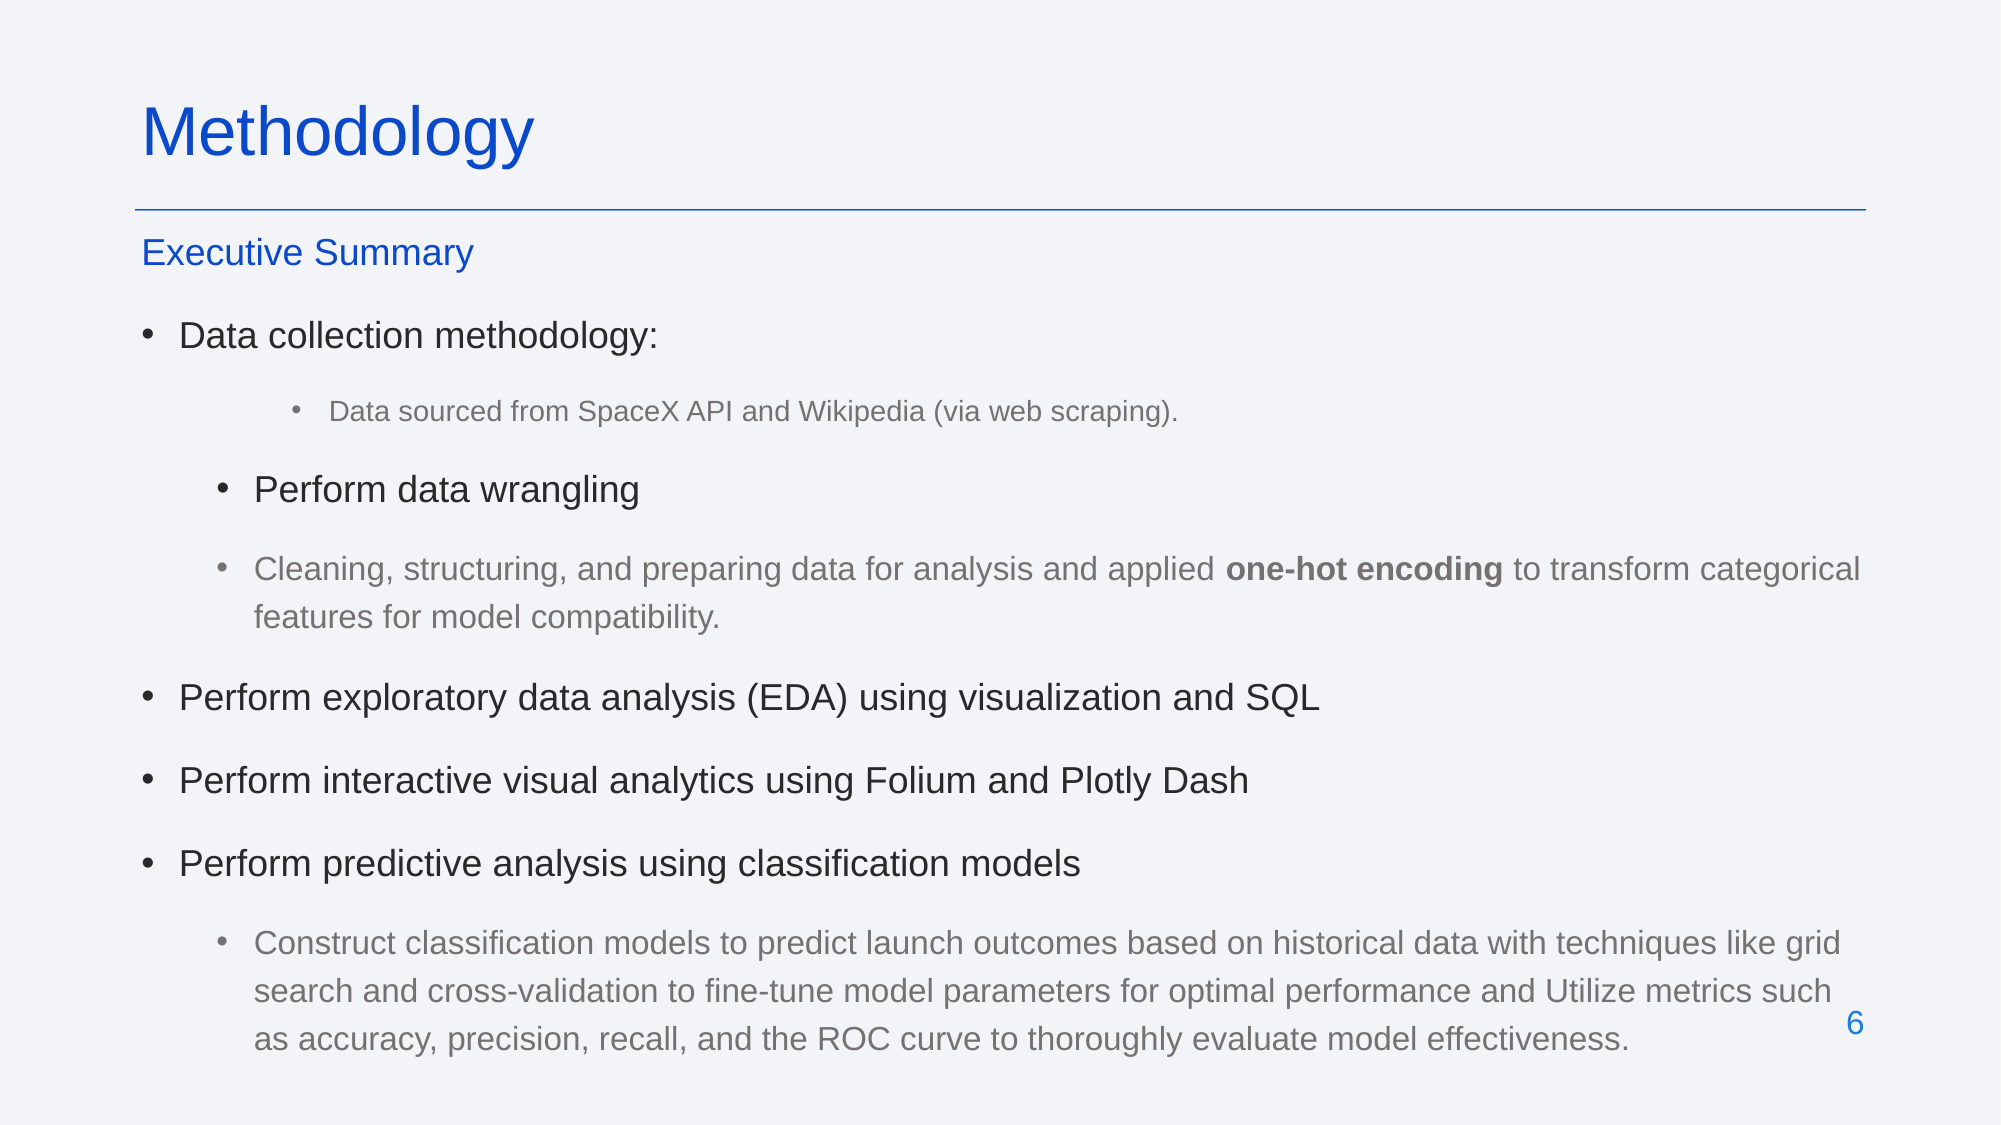

Methodology
Executive Summary
Data collection methodology:
Data sourced from SpaceX API and Wikipedia (via web scraping).
Perform data wrangling
Cleaning, structuring, and preparing data for analysis and applied one-hot encoding to transform categorical features for model compatibility.
Perform exploratory data analysis (EDA) using visualization and SQL
Perform interactive visual analytics using Folium and Plotly Dash
Perform predictive analysis using classification models
Construct classification models to predict launch outcomes based on historical data with techniques like grid search and cross-validation to fine-tune model parameters for optimal performance and Utilize metrics such as accuracy, precision, recall, and the ROC curve to thoroughly evaluate model effectiveness.

6